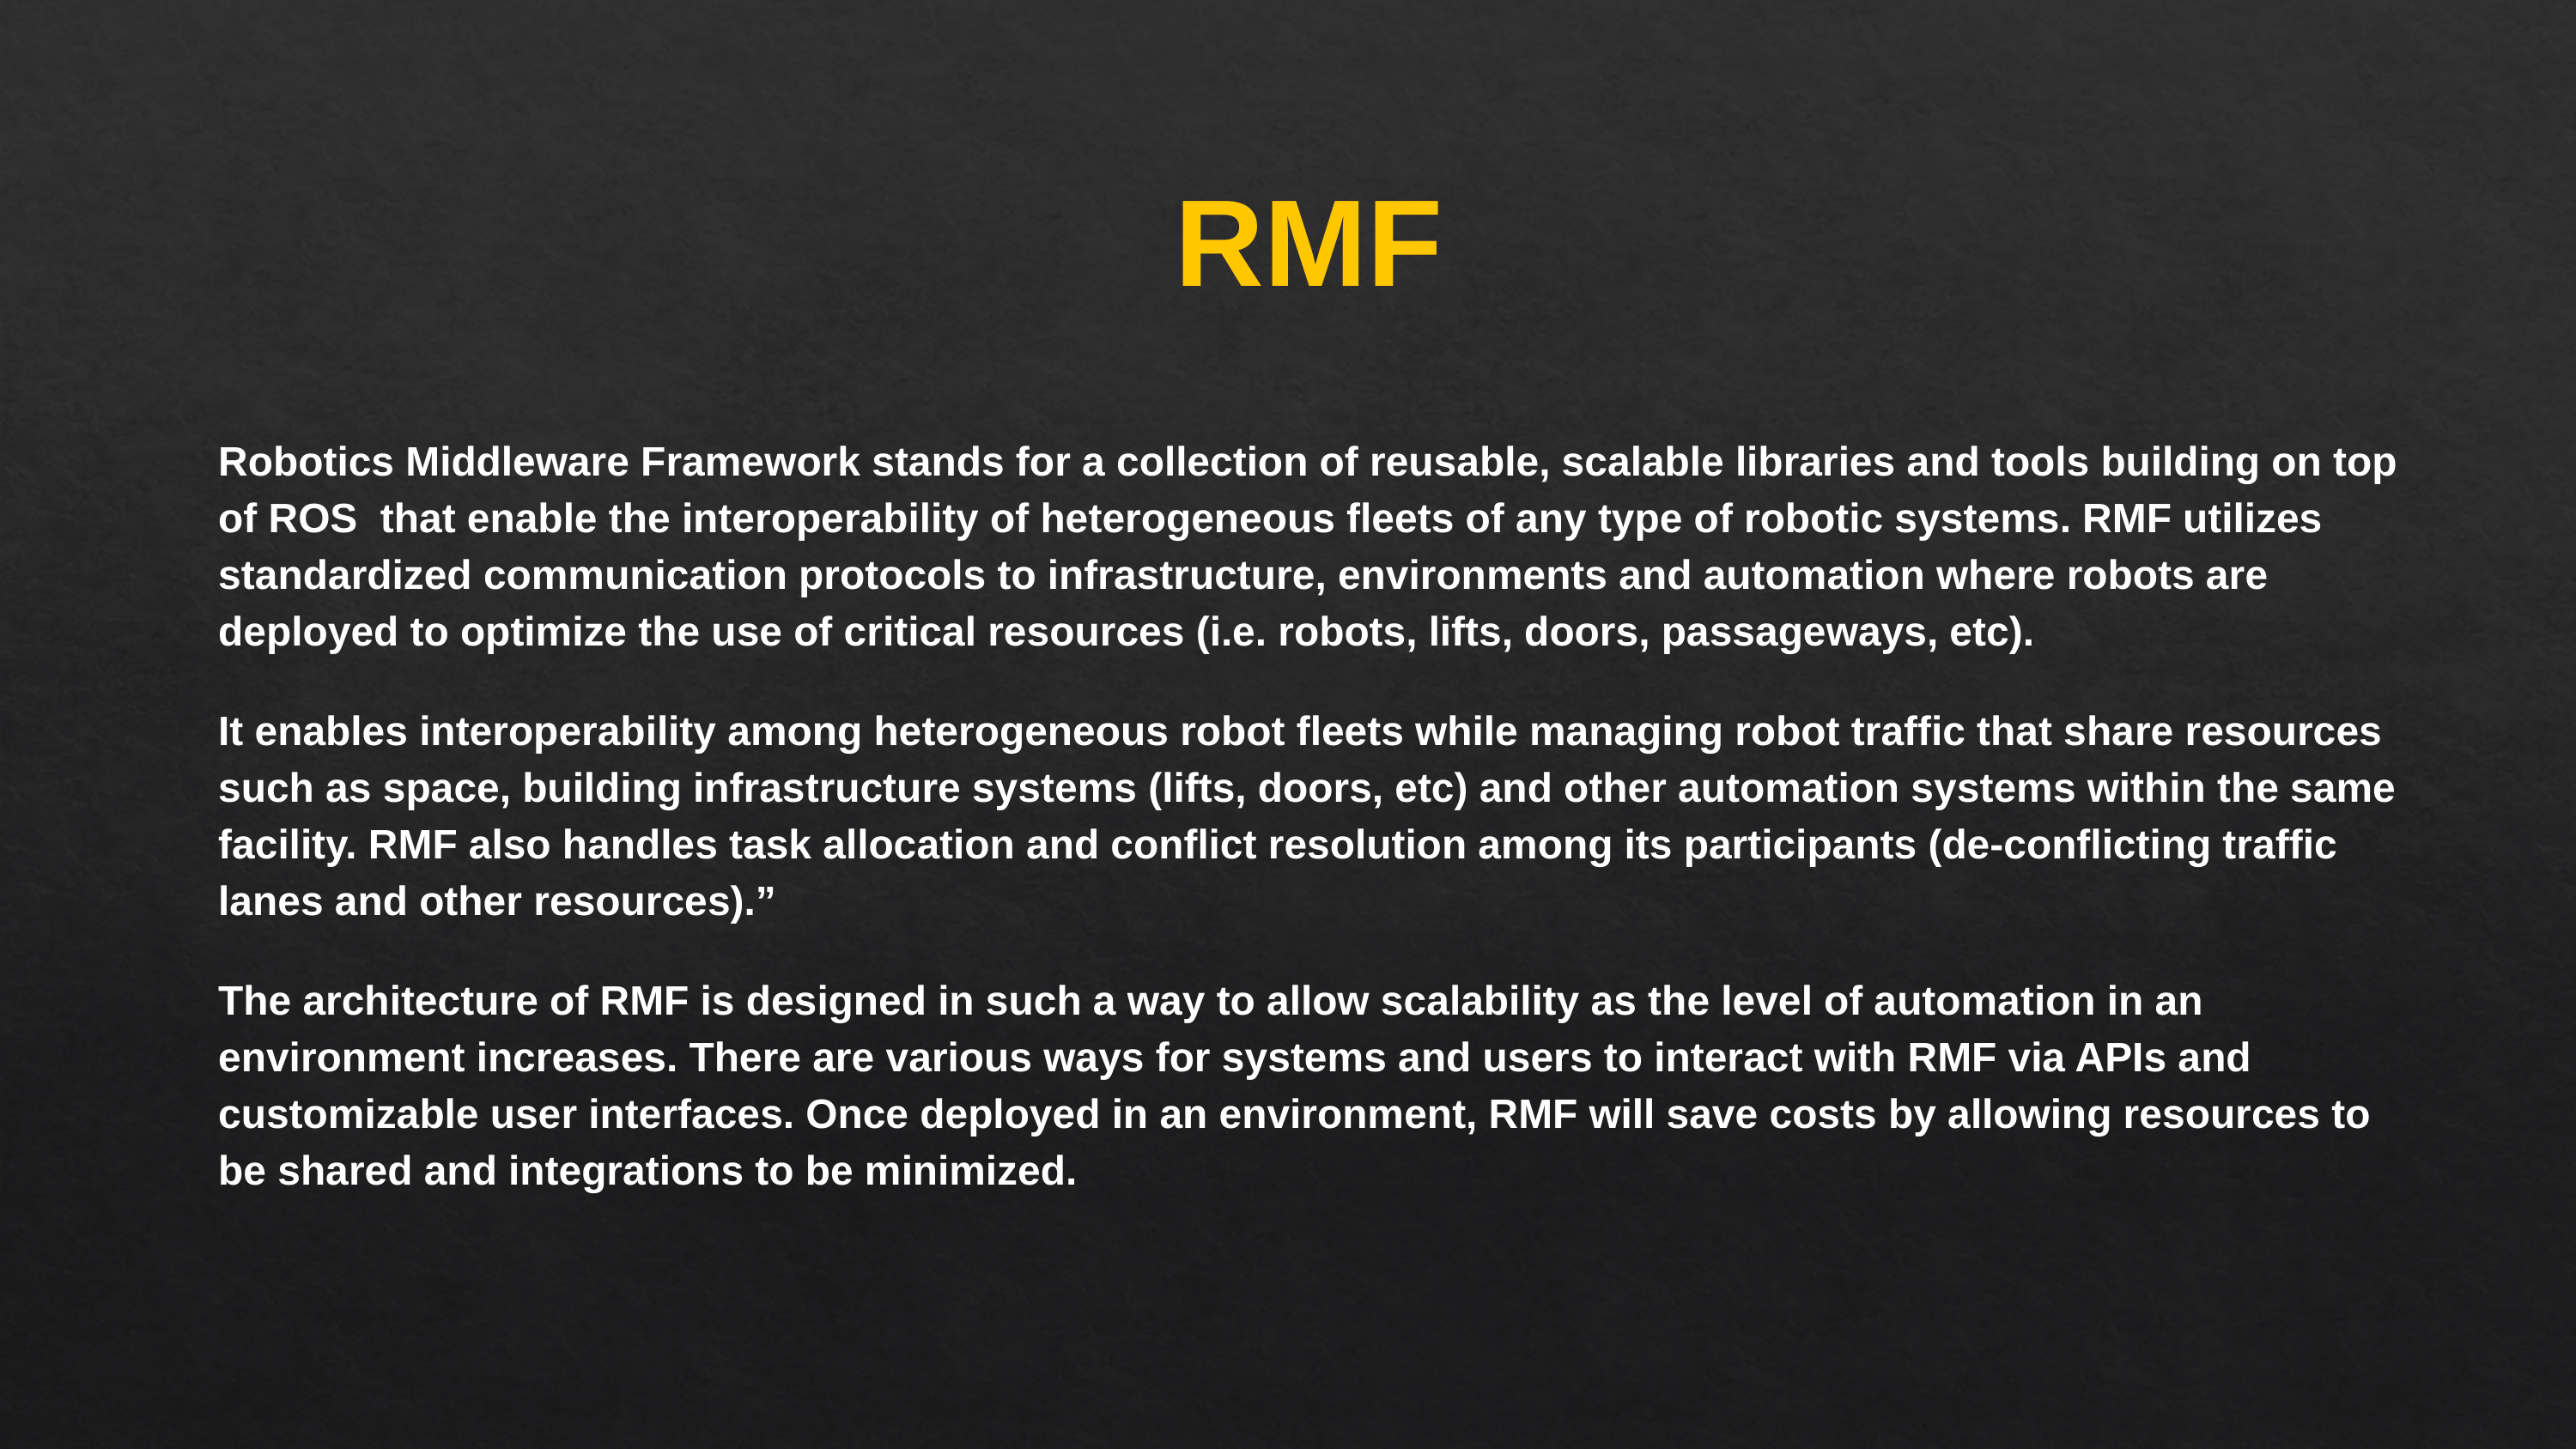

RMF
Robotics Middleware Framework stands for a collection of reusable, scalable libraries and tools building on top of ROS  that enable the interoperability of heterogeneous fleets of any type of robotic systems. RMF utilizes standardized communication protocols to infrastructure, environments and automation where robots are deployed to optimize the use of critical resources (i.e. robots, lifts, doors, passageways, etc).
It enables interoperability among heterogeneous robot fleets while managing robot traffic that share resources such as space, building infrastructure systems (lifts, doors, etc) and other automation systems within the same facility. RMF also handles task allocation and conflict resolution among its participants (de-conflicting traffic lanes and other resources).”
The architecture of RMF is designed in such a way to allow scalability as the level of automation in an environment increases. There are various ways for systems and users to interact with RMF via APIs and customizable user interfaces. Once deployed in an environment, RMF will save costs by allowing resources to be shared and integrations to be minimized.